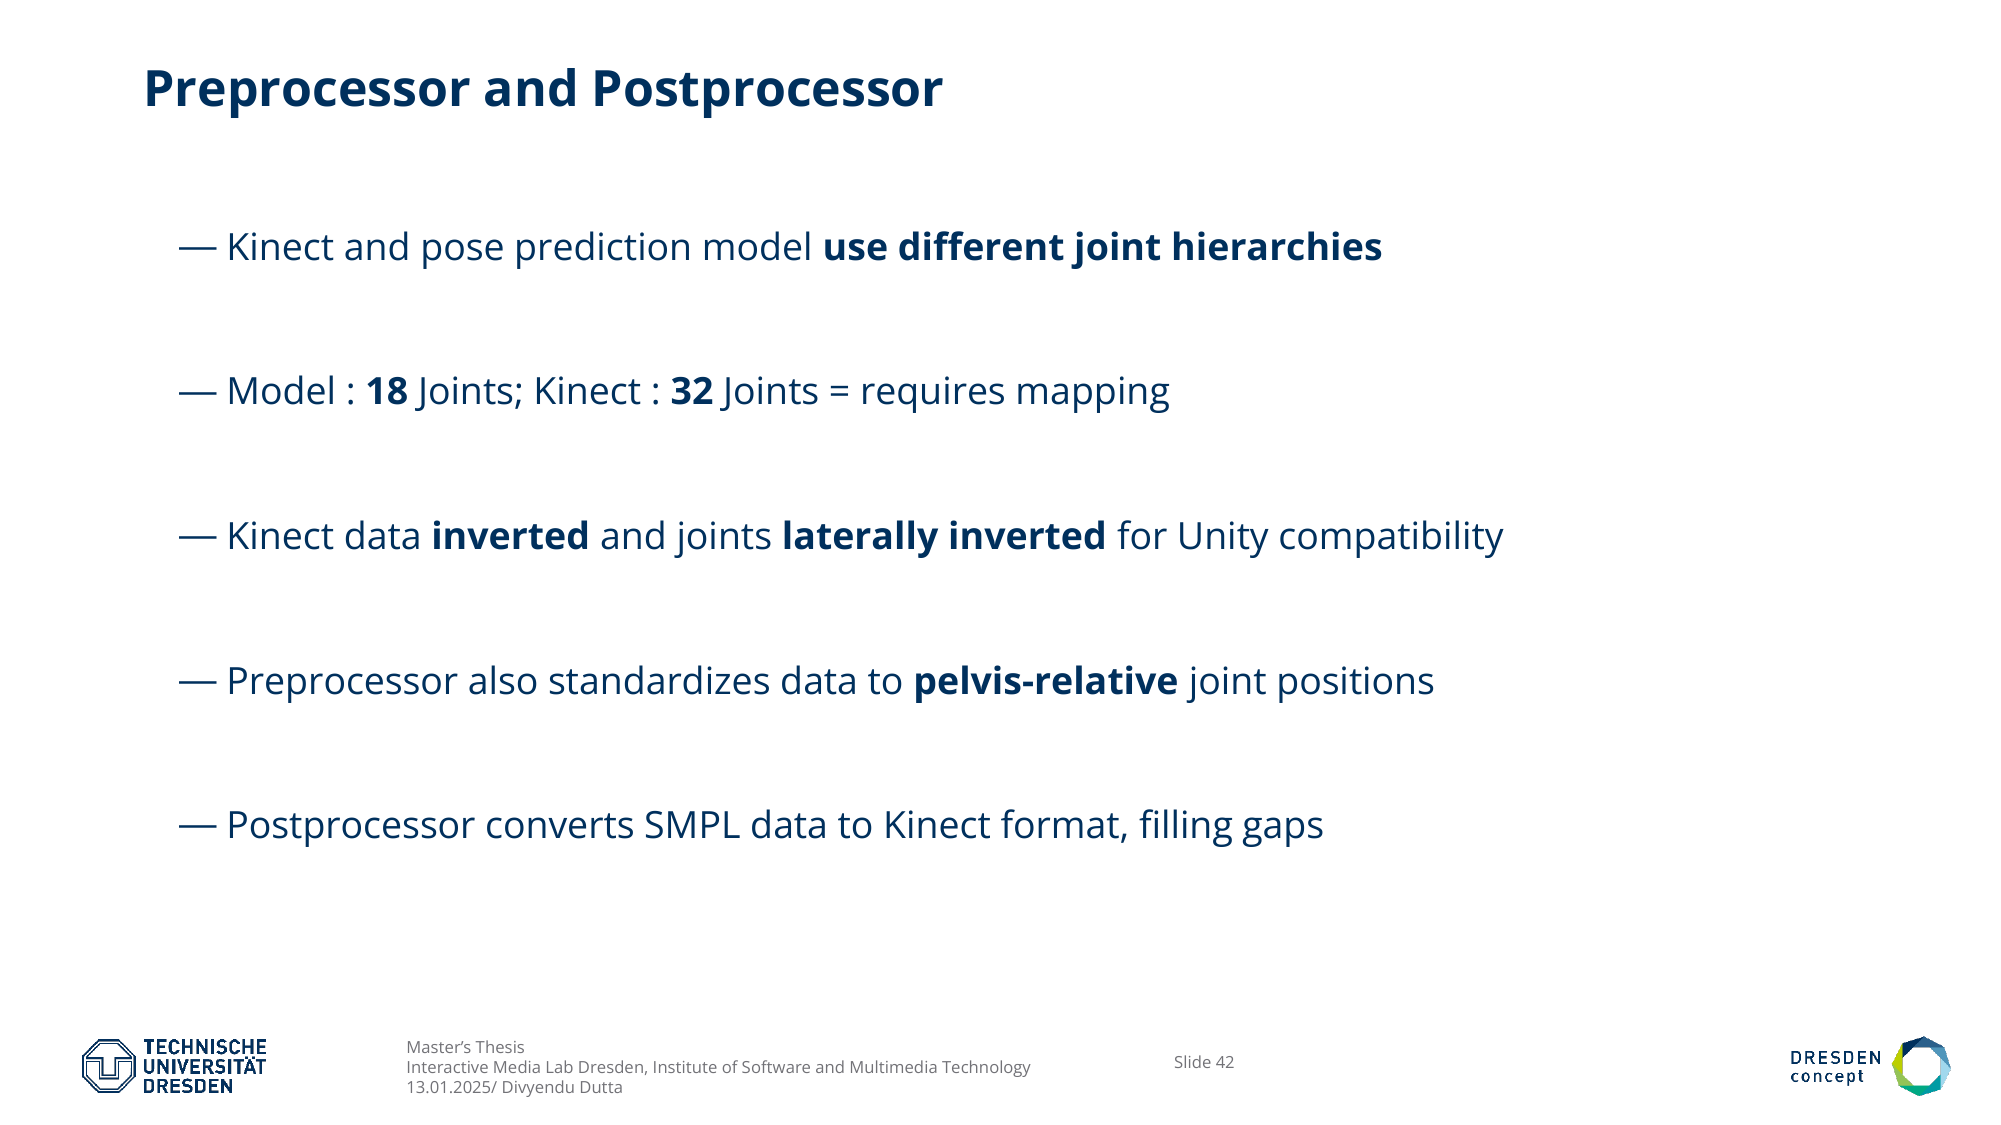

# Preprocessor and Postprocessor

 Kinect and pose prediction model use different joint hierarchies

 Model : 18 Joints; Kinect : 32 Joints = requires mapping

 Kinect data inverted and joints laterally inverted for Unity compatibility

 Preprocessor also standardizes data to pelvis-relative joint positions

 Postprocessor converts SMPL data to Kinect format, filling gaps